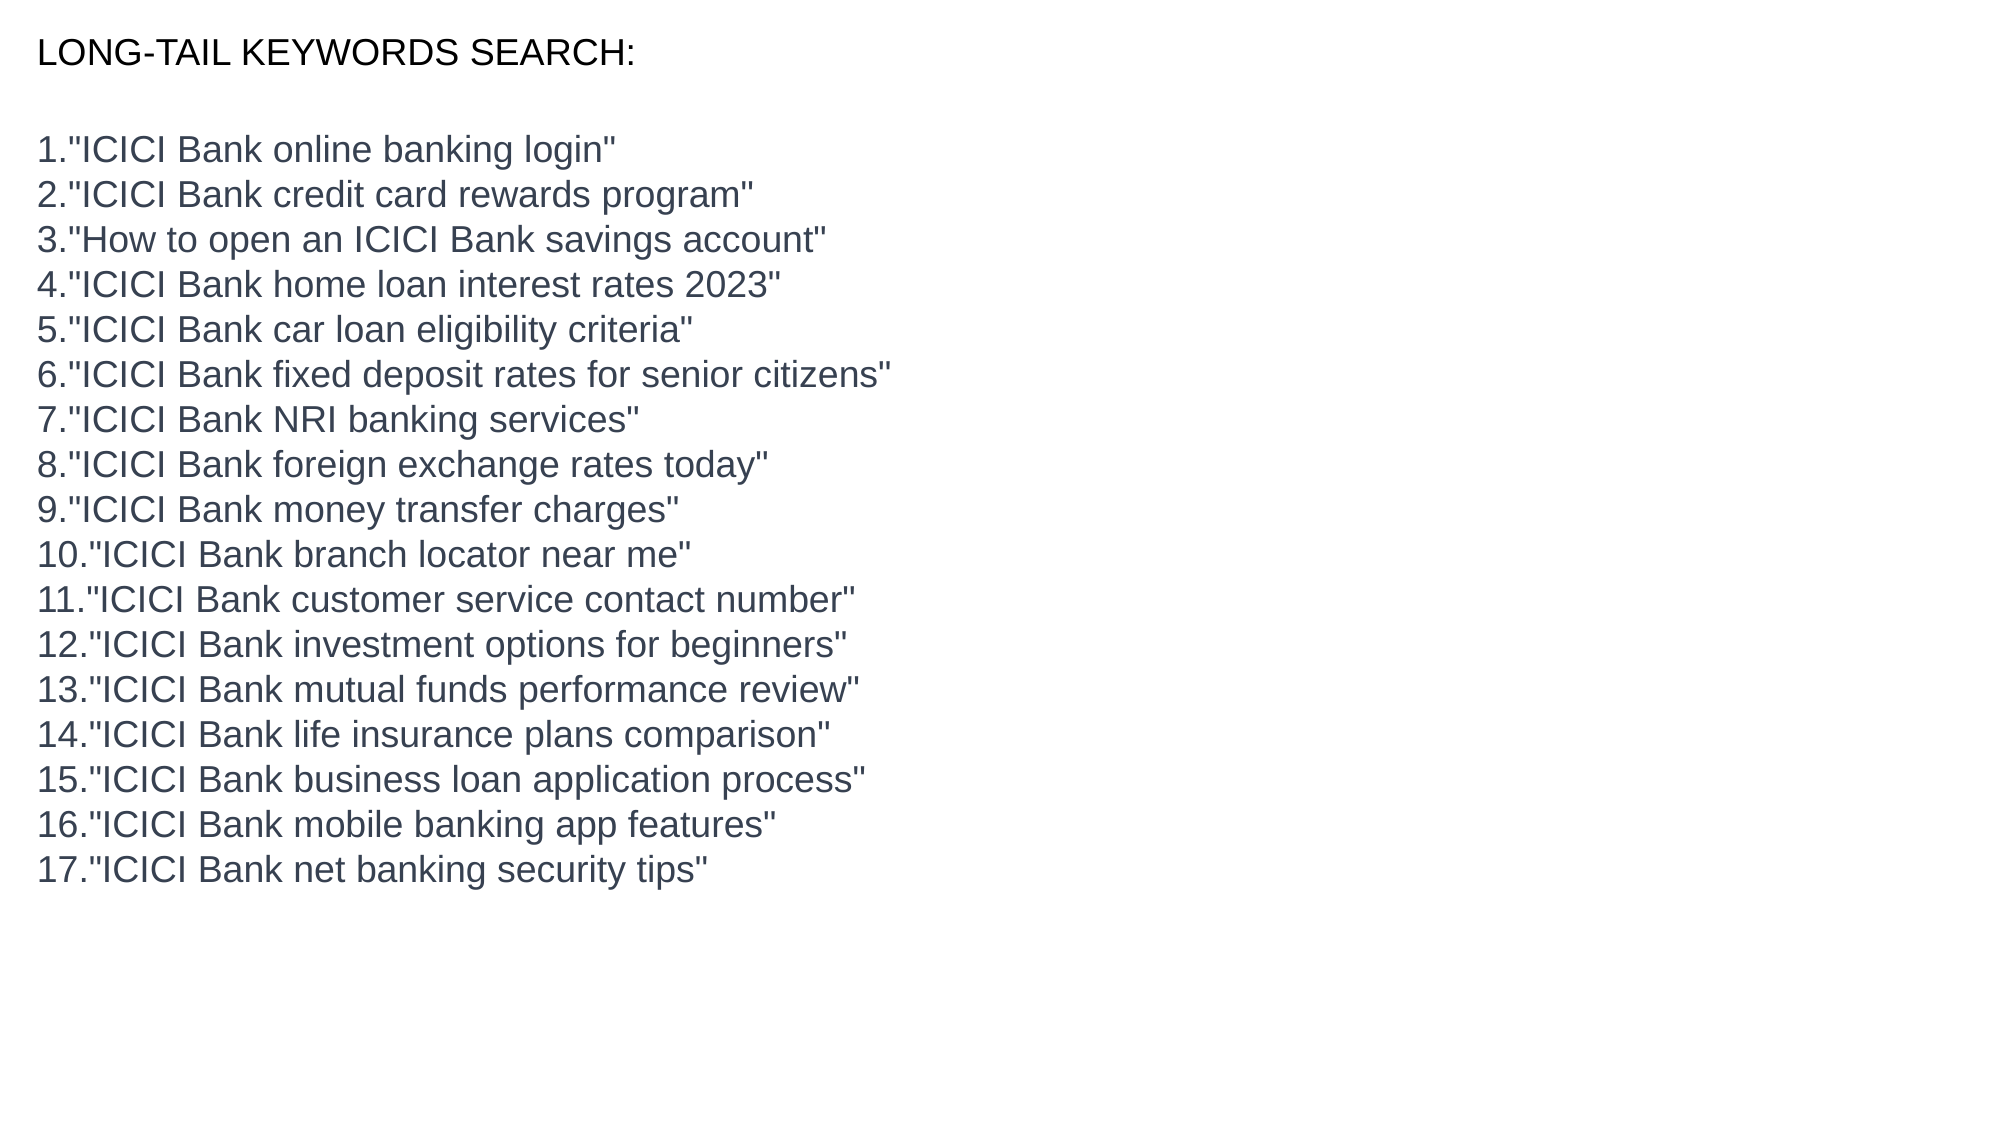

LONG-TAIL KEYWORDS SEARCH:
"ICICI Bank online banking login"
"ICICI Bank credit card rewards program"
"How to open an ICICI Bank savings account"
"ICICI Bank home loan interest rates 2023"
"ICICI Bank car loan eligibility criteria"
"ICICI Bank fixed deposit rates for senior citizens"
"ICICI Bank NRI banking services"
"ICICI Bank foreign exchange rates today"
"ICICI Bank money transfer charges"
"ICICI Bank branch locator near me"
"ICICI Bank customer service contact number"
"ICICI Bank investment options for beginners"
"ICICI Bank mutual funds performance review"
"ICICI Bank life insurance plans comparison"
"ICICI Bank business loan application process"
"ICICI Bank mobile banking app features"
"ICICI Bank net banking security tips"